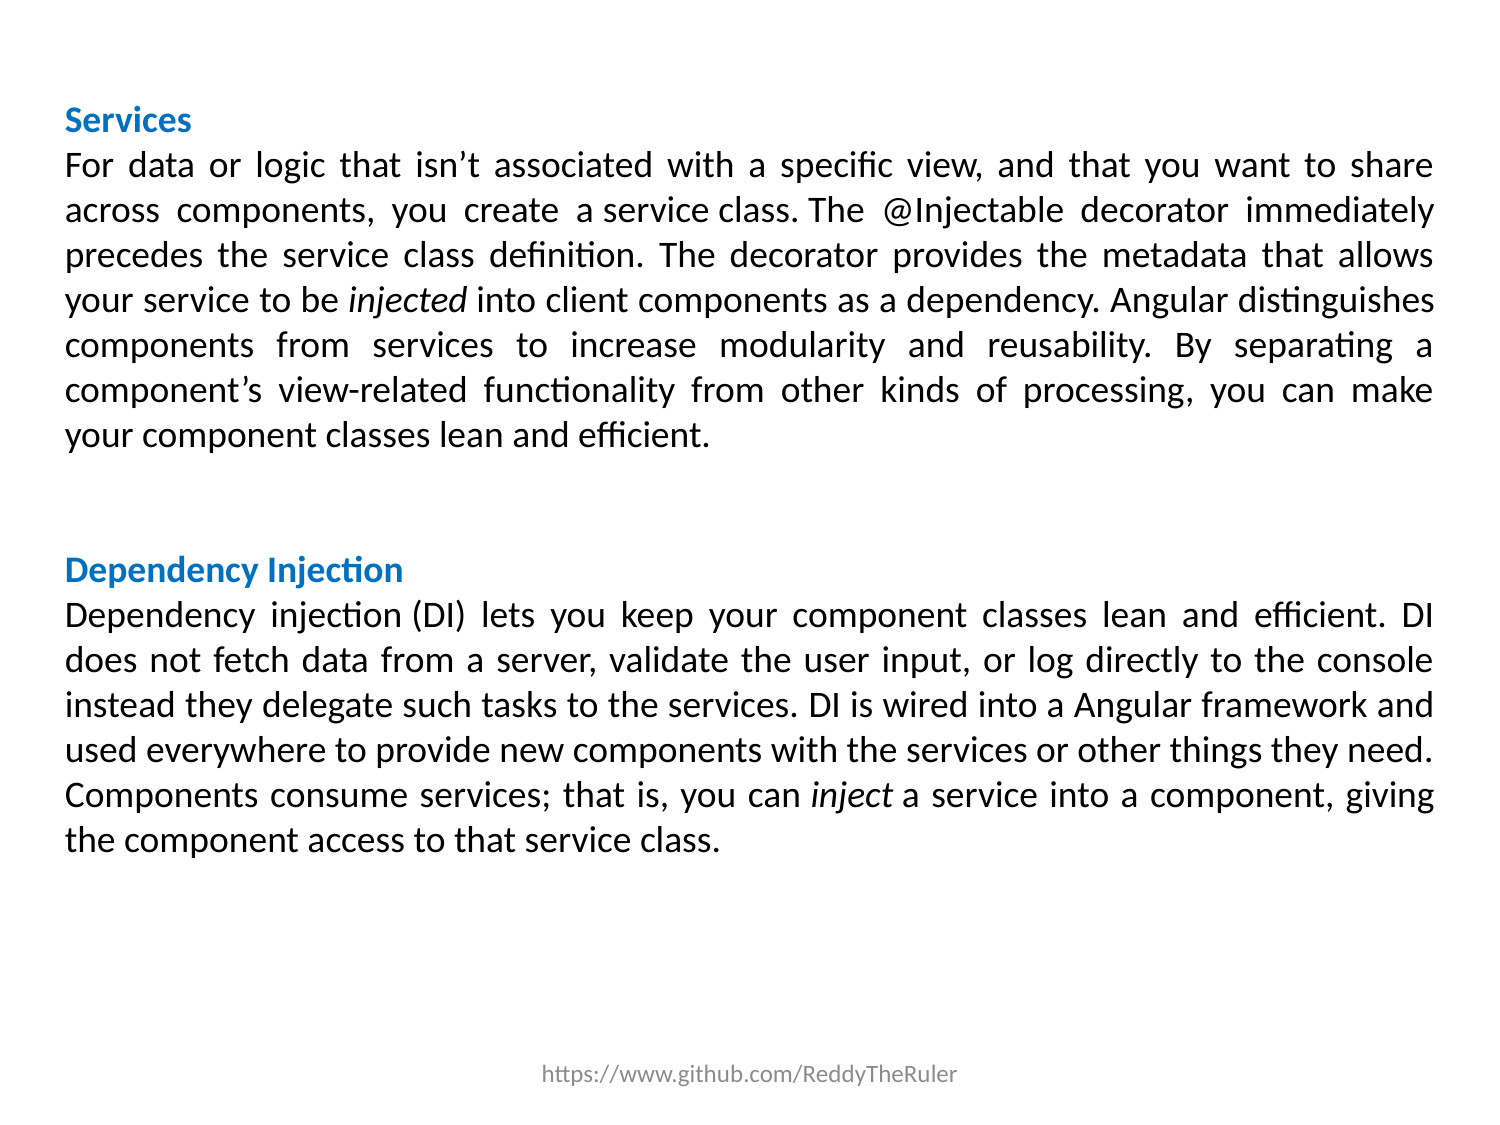

Services
For data or logic that isn’t associated with a specific view, and that you want to share across components, you create a service class. The @Injectable decorator immediately precedes the service class definition. The decorator provides the metadata that allows your service to be injected into client components as a dependency. Angular distinguishes components from services to increase modularity and reusability. By separating a component’s view-related functionality from other kinds of processing, you can make your component classes lean and efficient.

Dependency Injection
Dependency injection (DI) lets you keep your component classes lean and efficient. DI does not fetch data from a server, validate the user input, or log directly to the console instead they delegate such tasks to the services. DI is wired into a Angular framework and used everywhere to provide new components with the services or other things they need. Components consume services; that is, you can inject a service into a component, giving the component access to that service class.
https://www.github.com/ReddyTheRuler